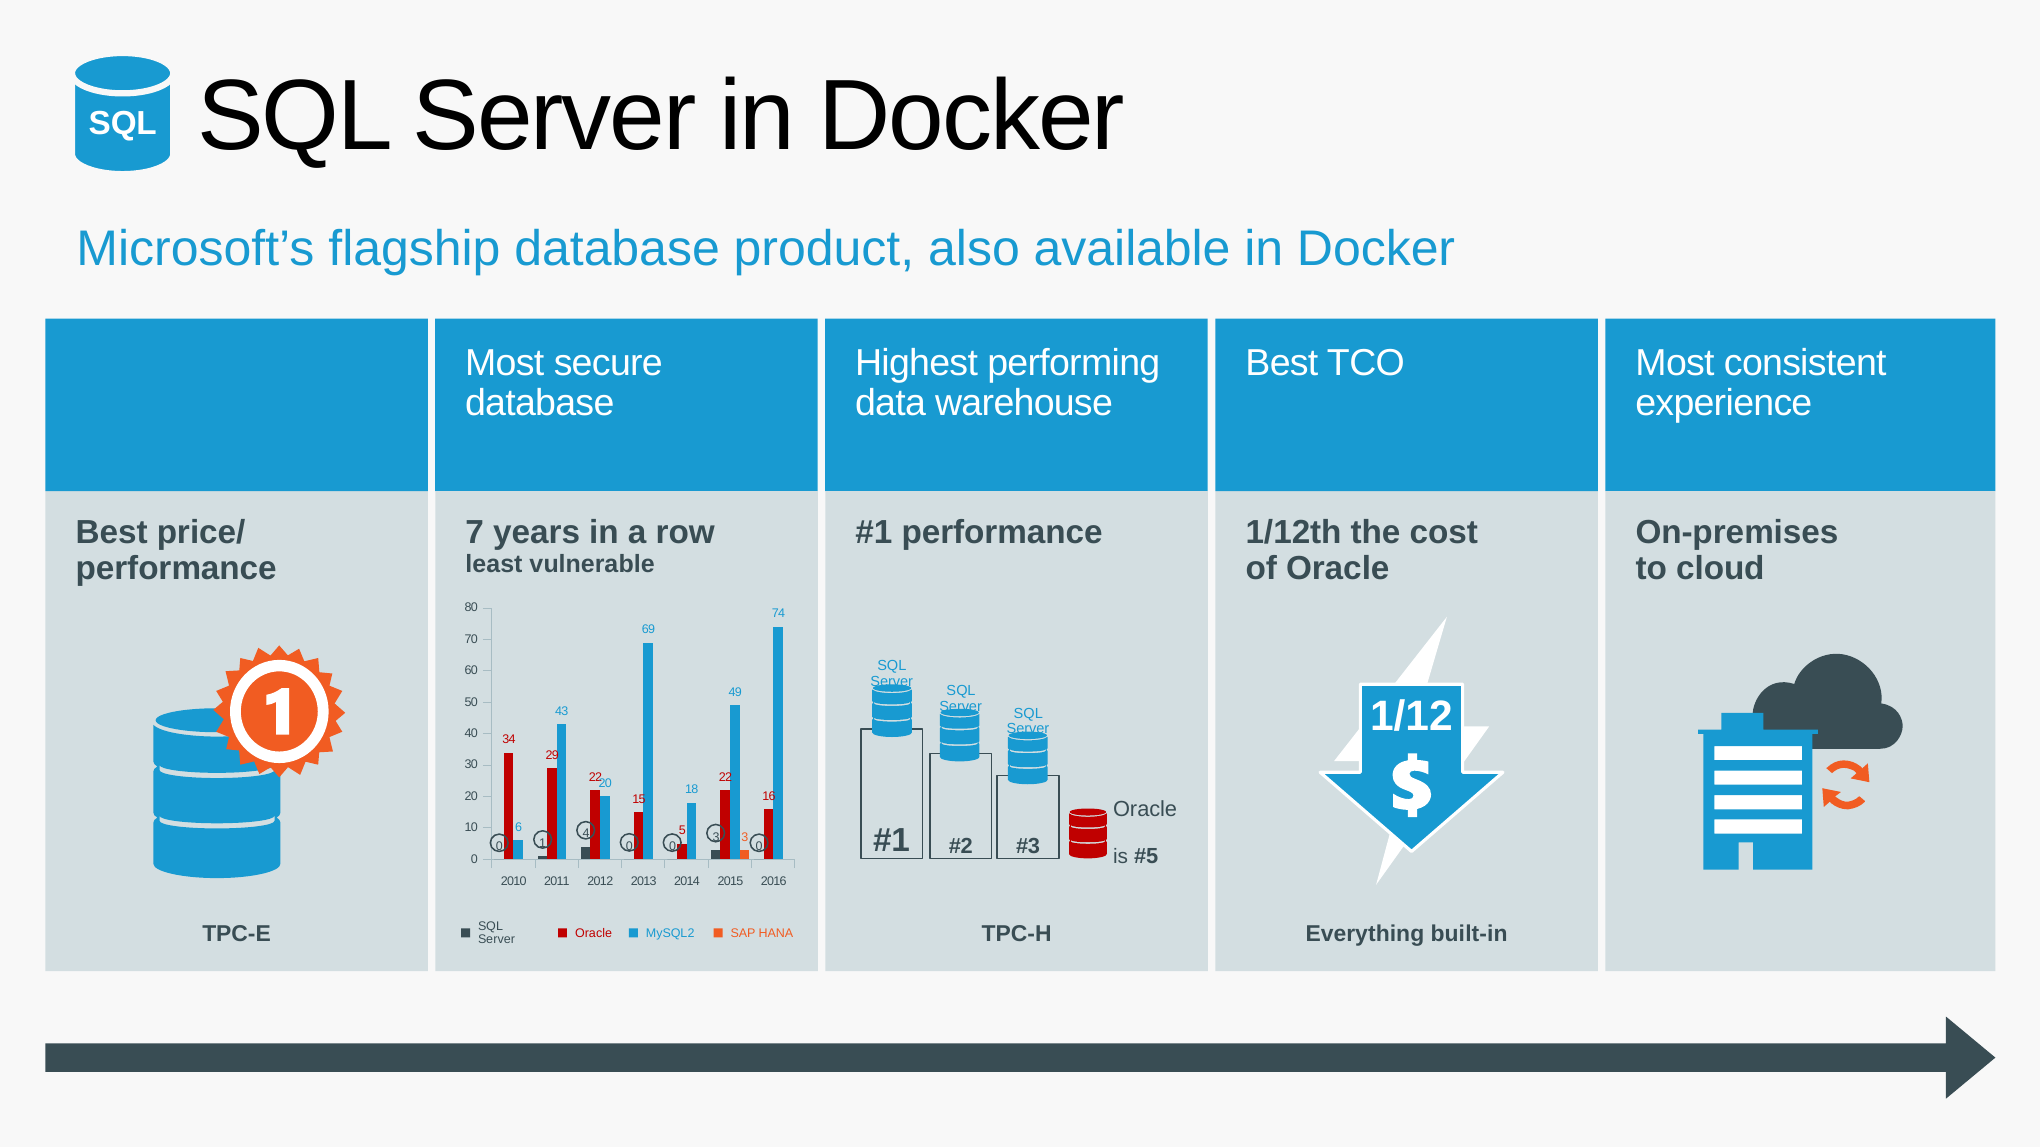

# SQL Server in Docker
SQL
Microsoft’s flagship database product, also available in Docker
Industry leader in
Mission Critical OLTP
Most secure database
Highest performing data warehouse
Best TCO
Most consistent experience

Best price/
performance
7 years in a row
least vulnerable
#1 performance
1/12th the cost
of Oracle
On-premises
to cloud

### Chart

| Category | SQL Server | Oracle | MySQL2 | SAP HANA |
|---|---|---|---|---|
| 2010 | 0.0 | 34.0 | 6.0 | None |
| 2011 | 1.0 | 29.0 | 43.0 | None |
| 2012 | 4.0 | 22.0 | 20.0 | None |
| 2013 | 0.0 | 15.0 | 69.0 | None |
| 2014 | 0.0 | 5.0 | 18.0 | None |
| 2015 | 3.0 | 22.0 | 49.0 | 3.0 |
| 2016 | 0.0 | 16.0 | 74.0 | None |

1/12

SQL Server

#1
SQL Server

#2
SQL Server

#3
Oracle
is #5

TPC-E
TPC-H
Everything built-in
SQL Server
Oracle
MySQL2
SAP HANA